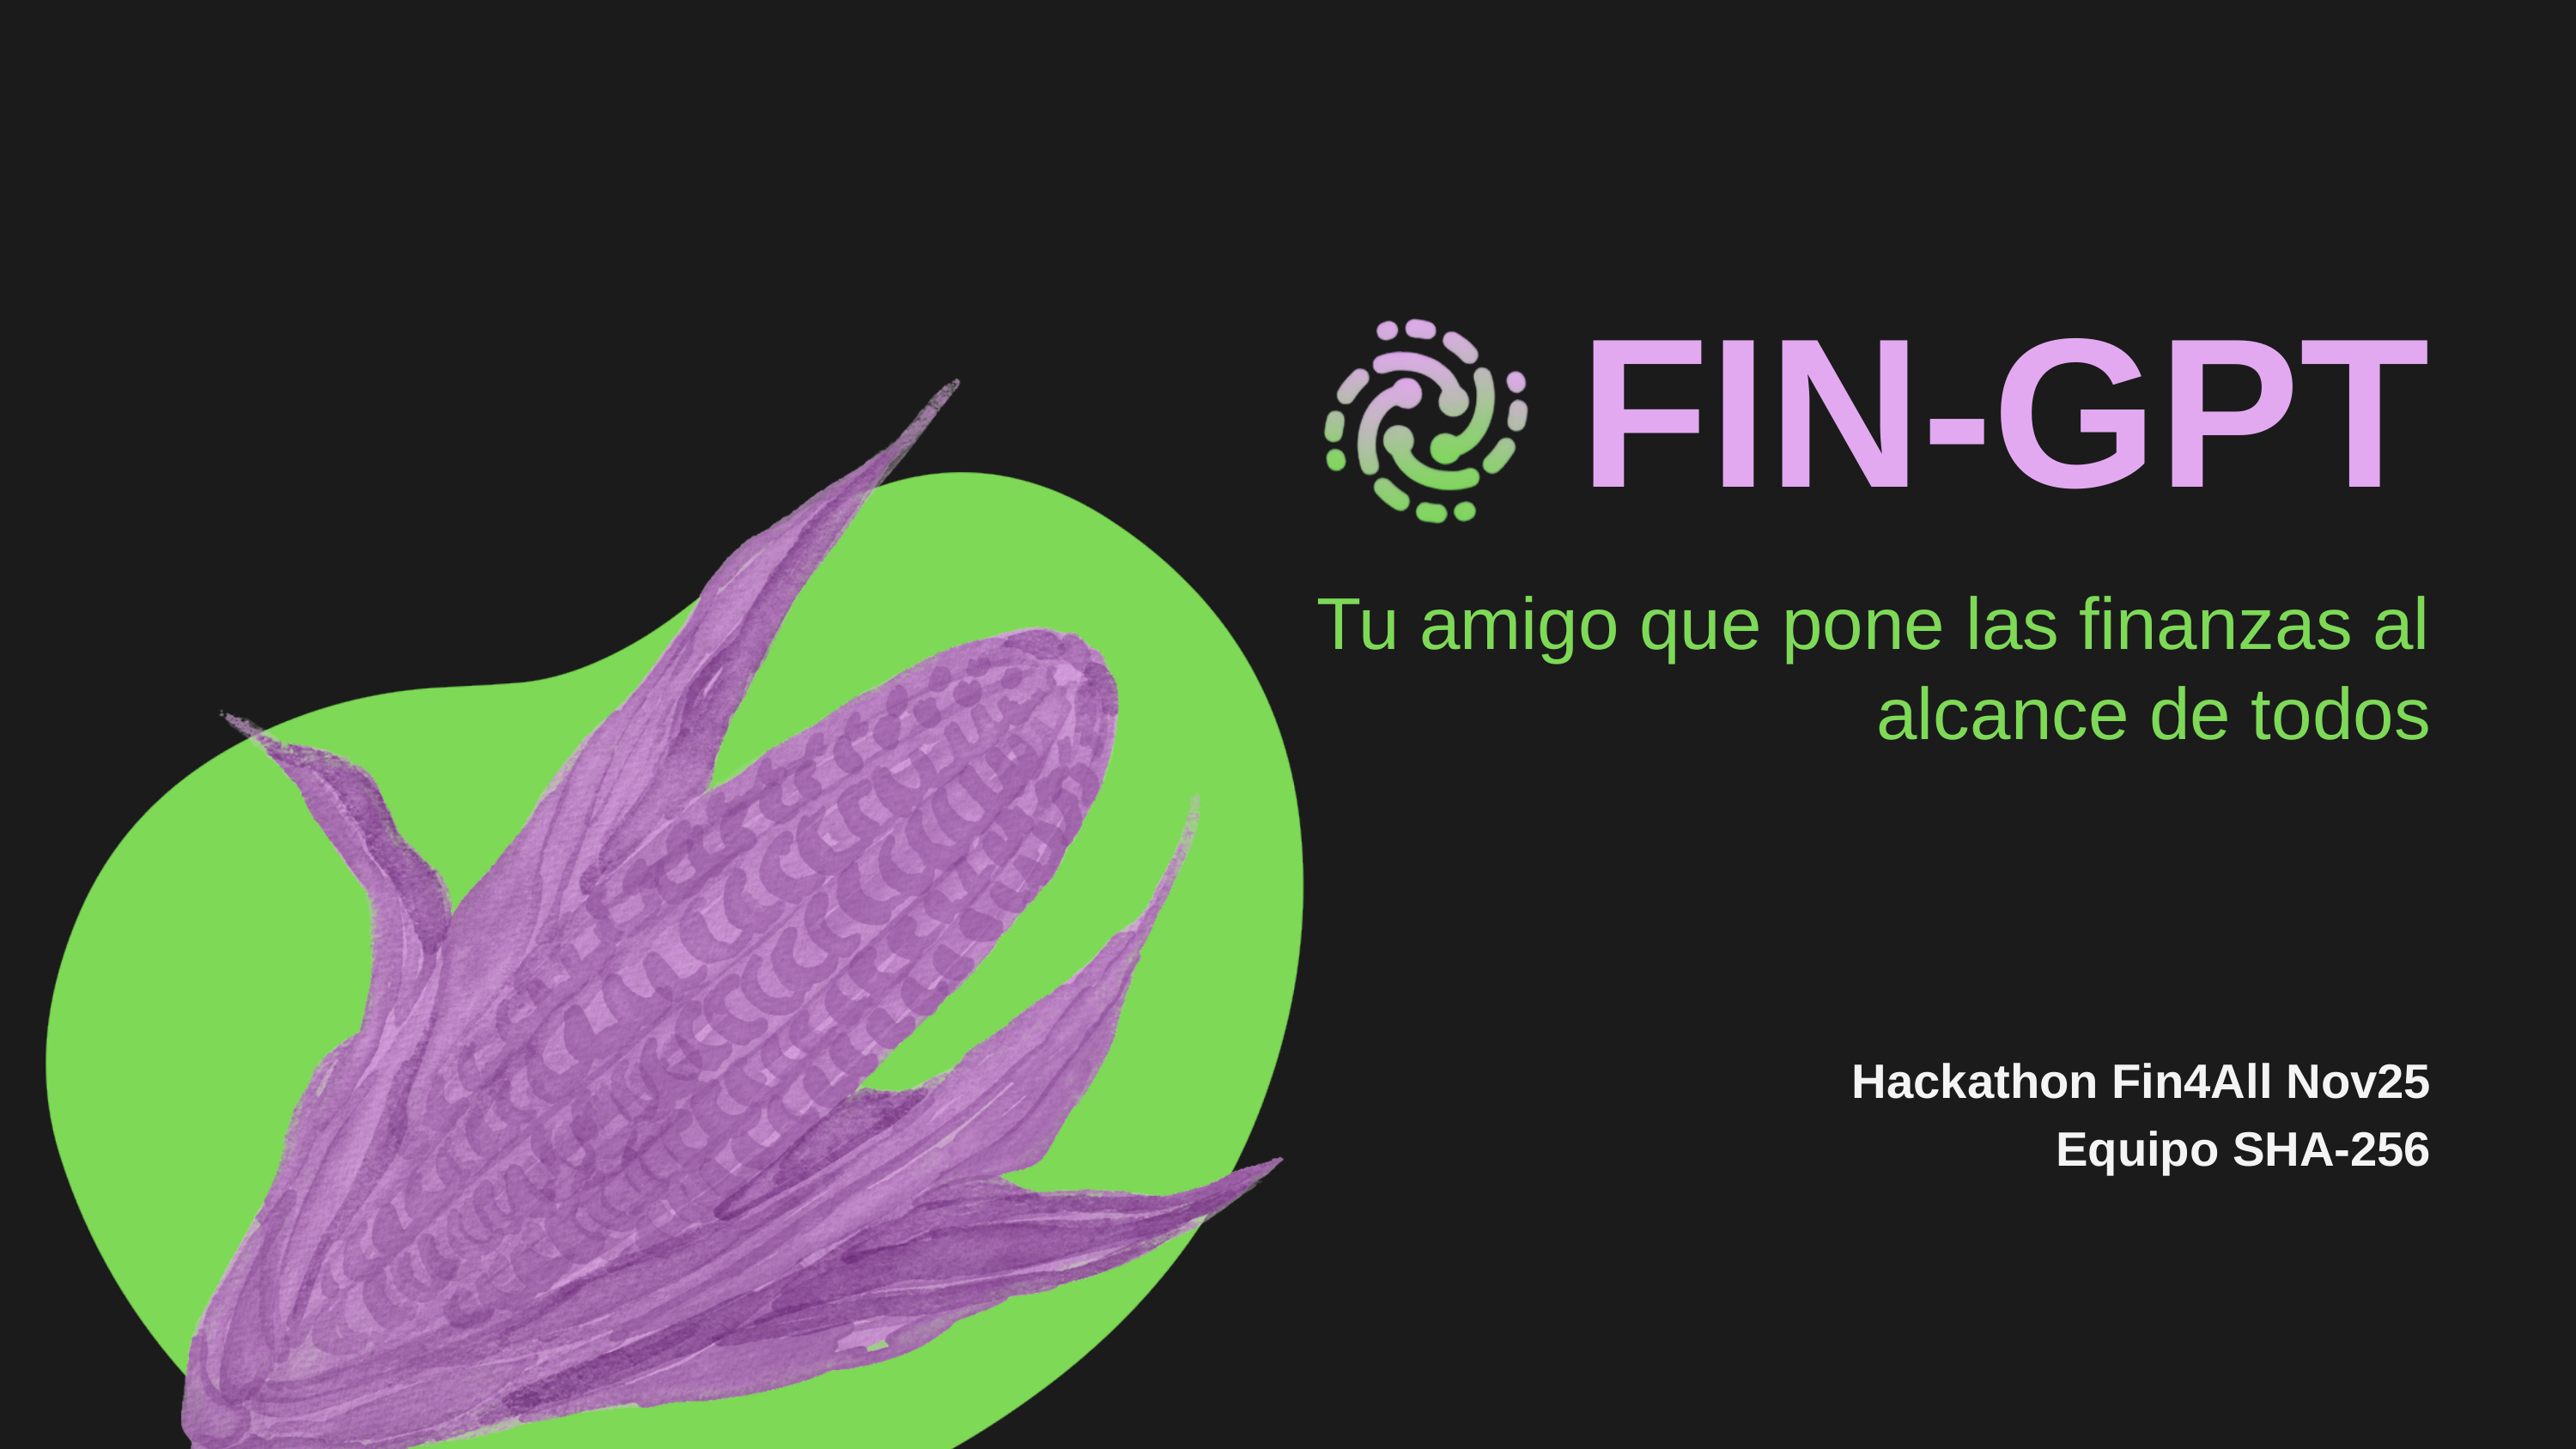

FIN-GPT

Tu amigo que pone las finanzas al alcance de todos
Hackathon Fin4All Nov25
Equipo SHA-256